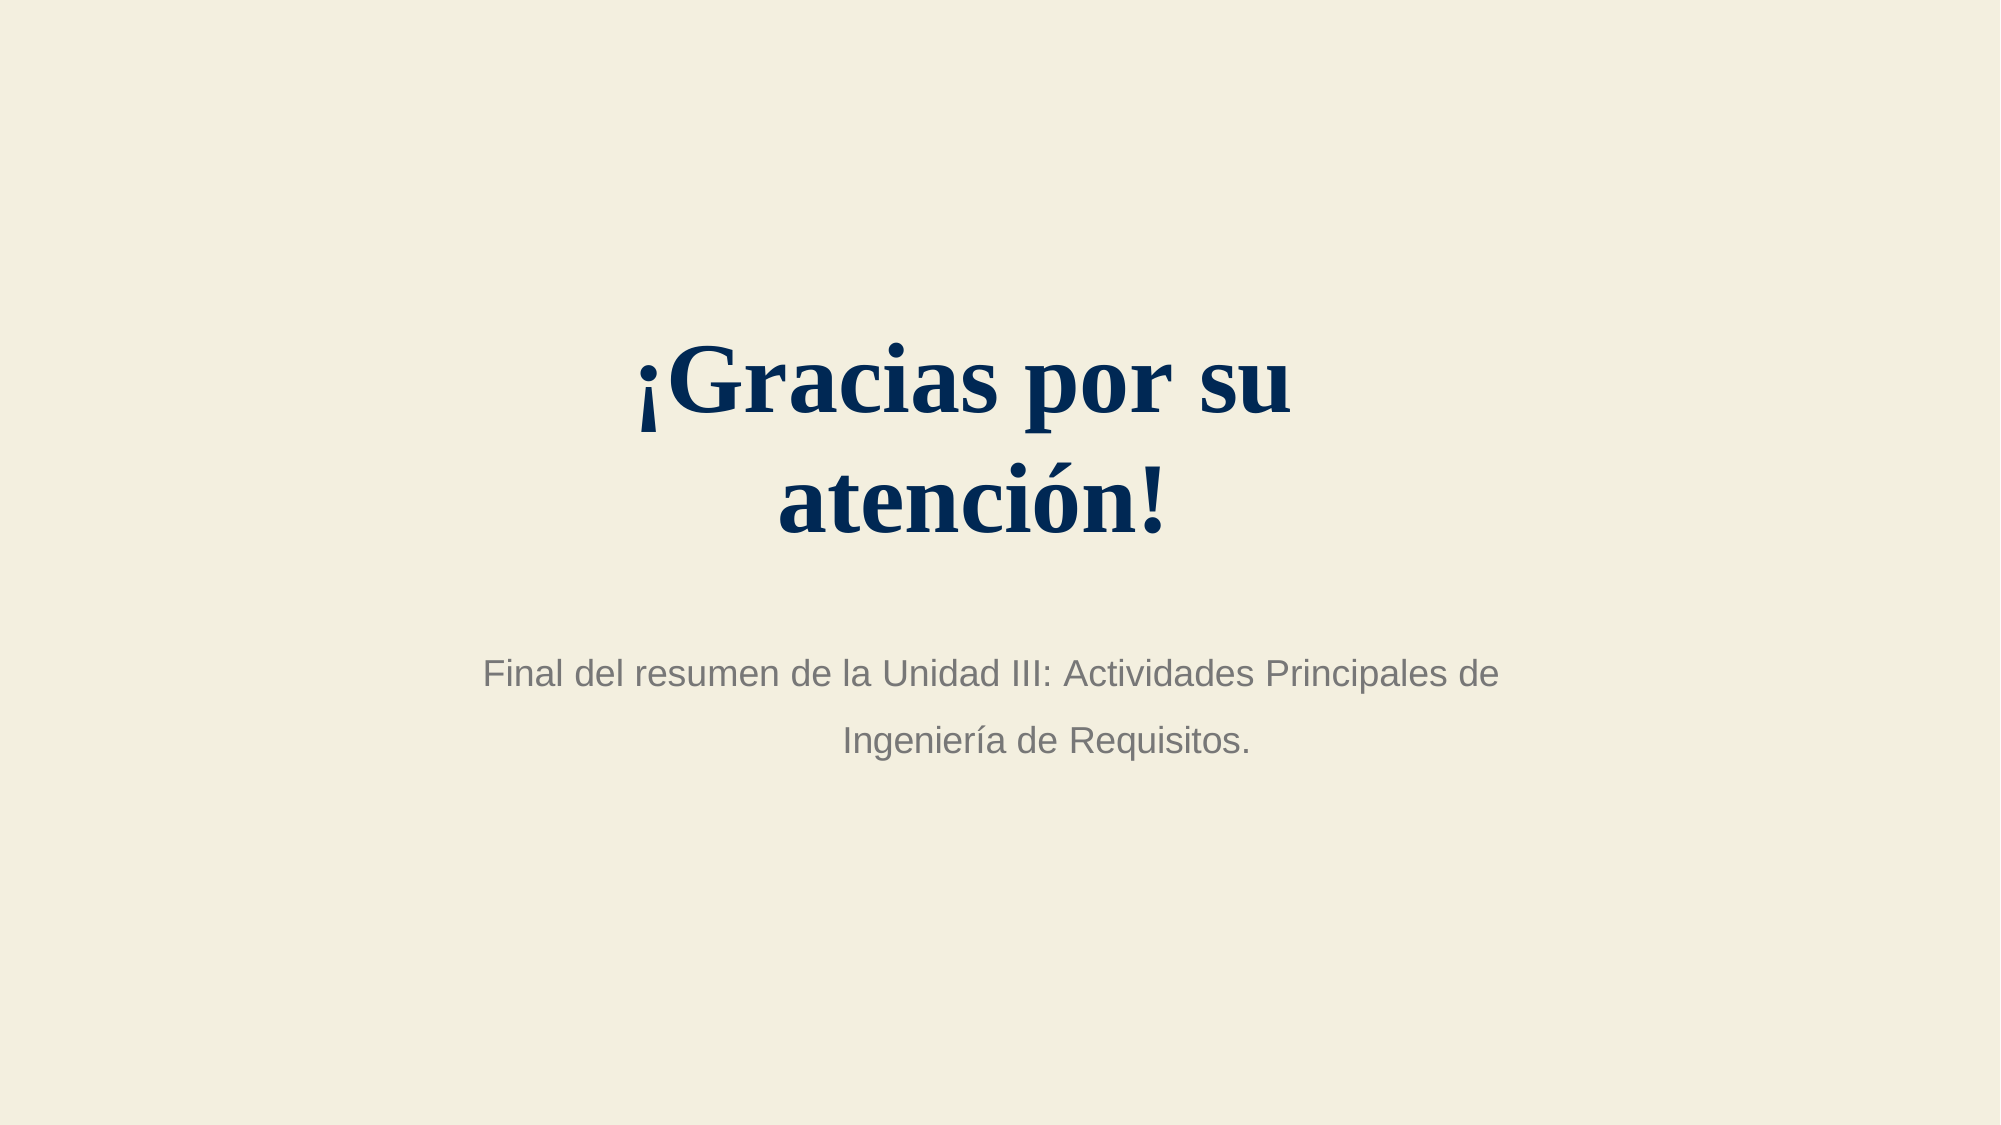

¡Gracias por su atención!
Final del resumen de la Unidad III: Actividades Principales de Ingeniería de Requisitos.